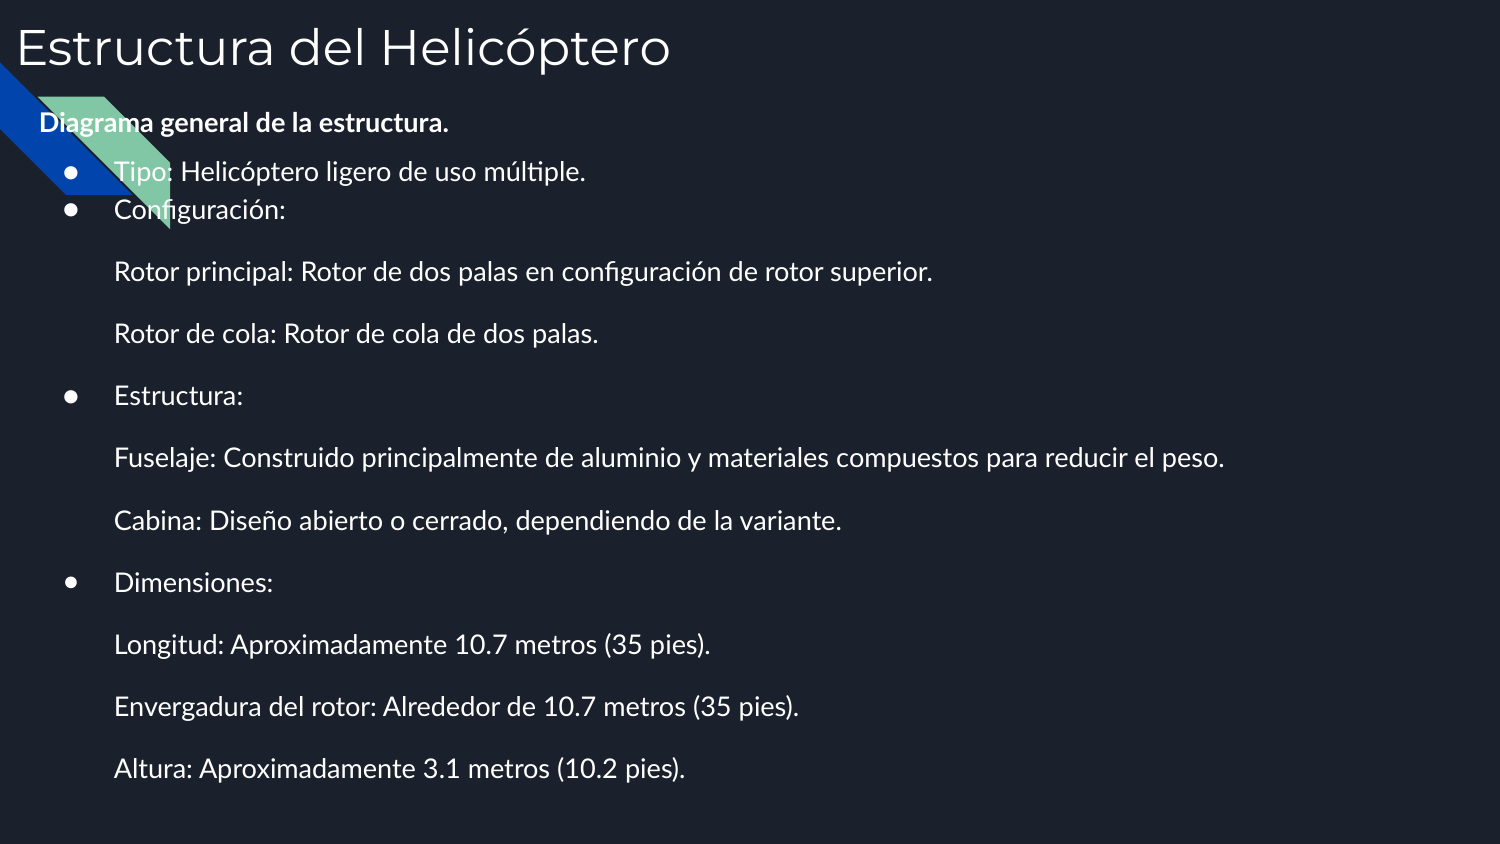

# Estructura del Helicóptero
Diagrama general de la estructura.
Tipo: Helicóptero ligero de uso múltiple.
Configuración:
Rotor principal: Rotor de dos palas en configuración de rotor superior.
Rotor de cola: Rotor de cola de dos palas.
Estructura:
Fuselaje: Construido principalmente de aluminio y materiales compuestos para reducir el peso.
Cabina: Diseño abierto o cerrado, dependiendo de la variante.
Dimensiones:
Longitud: Aproximadamente 10.7 metros (35 pies).
Envergadura del rotor: Alrededor de 10.7 metros (35 pies).
Altura: Aproximadamente 3.1 metros (10.2 pies).